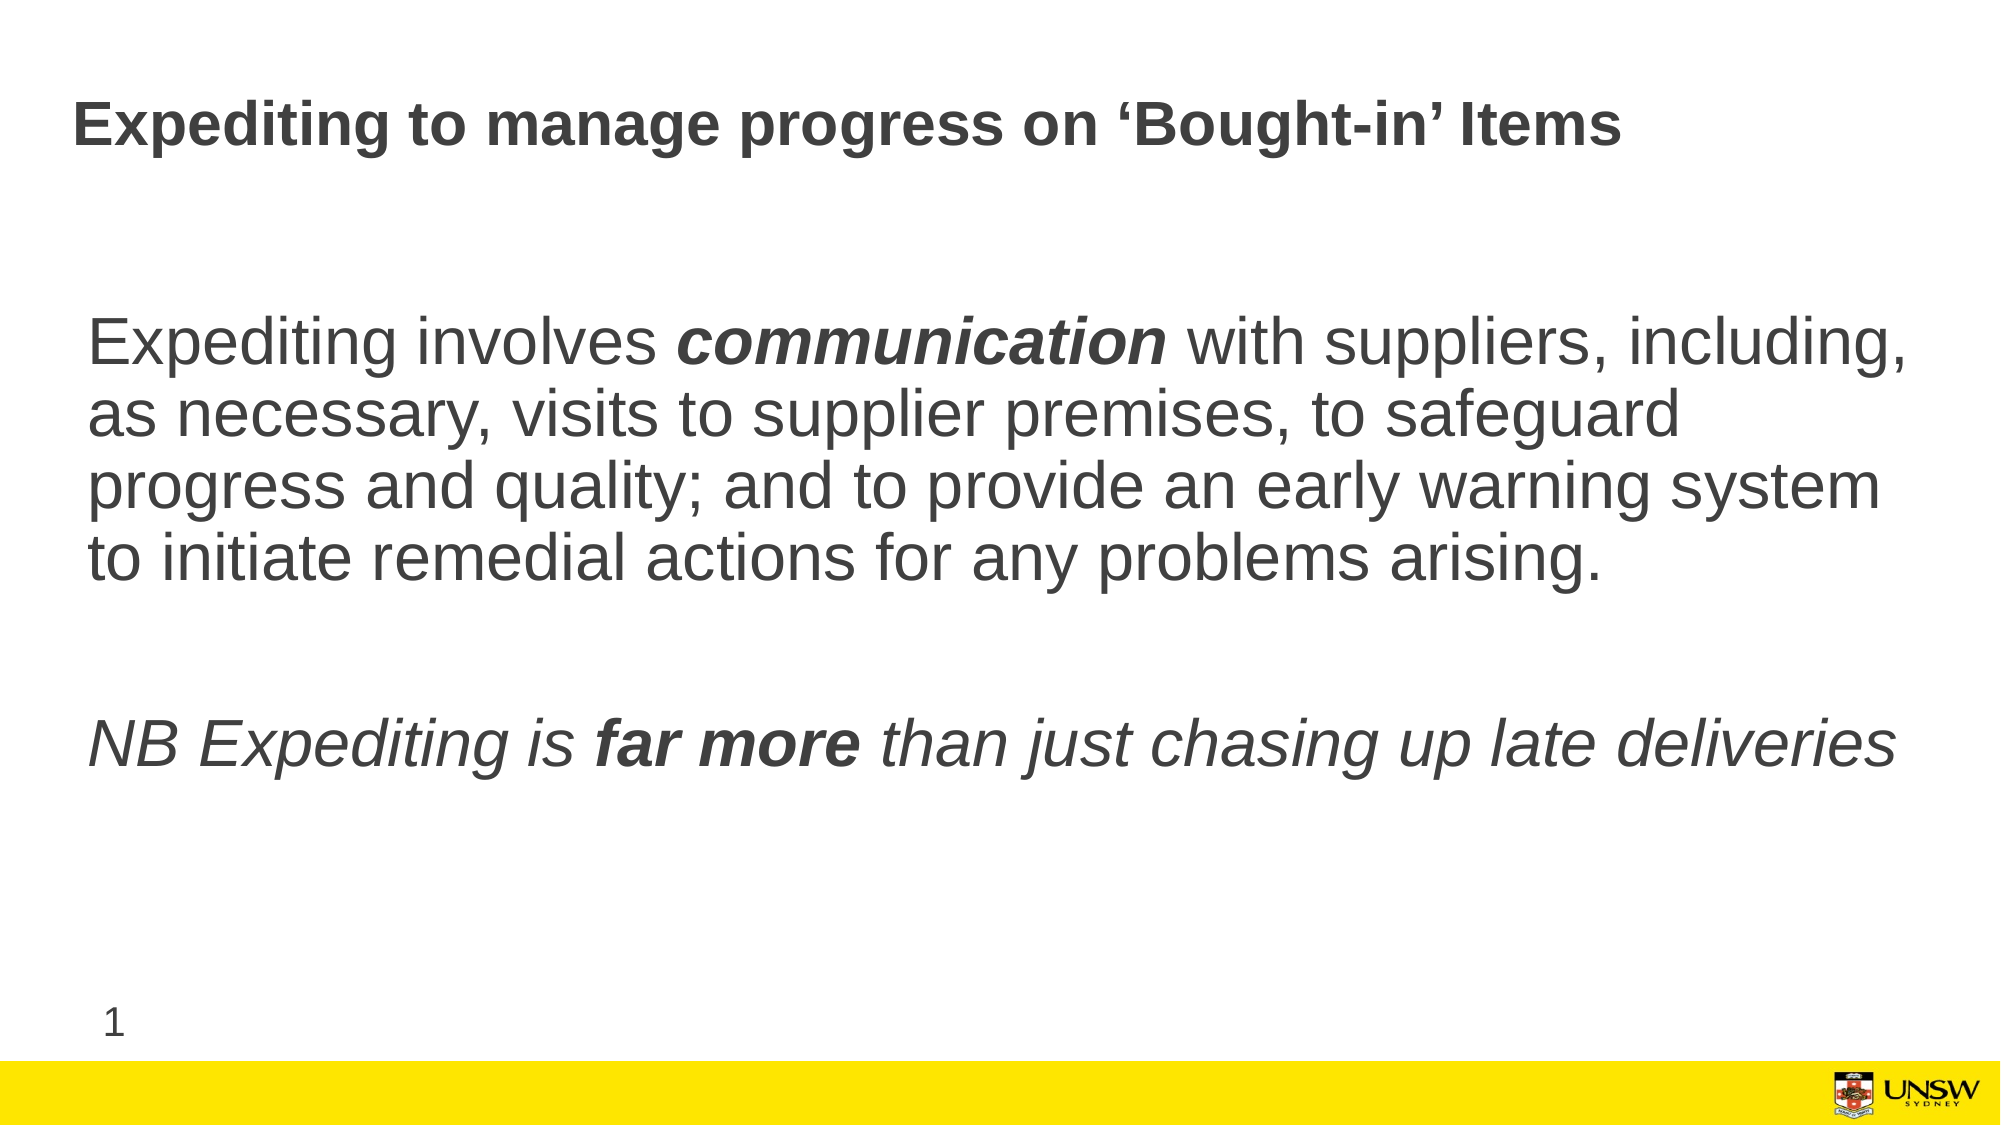

# Expediting to manage progress on ‘Bought-in’ Items
Expediting involves communication with suppliers, including, as necessary, visits to supplier premises, to safeguard progress and quality; and to provide an early warning system to initiate remedial actions for any problems arising.

NB Expediting is far more than just chasing up late deliveries

1